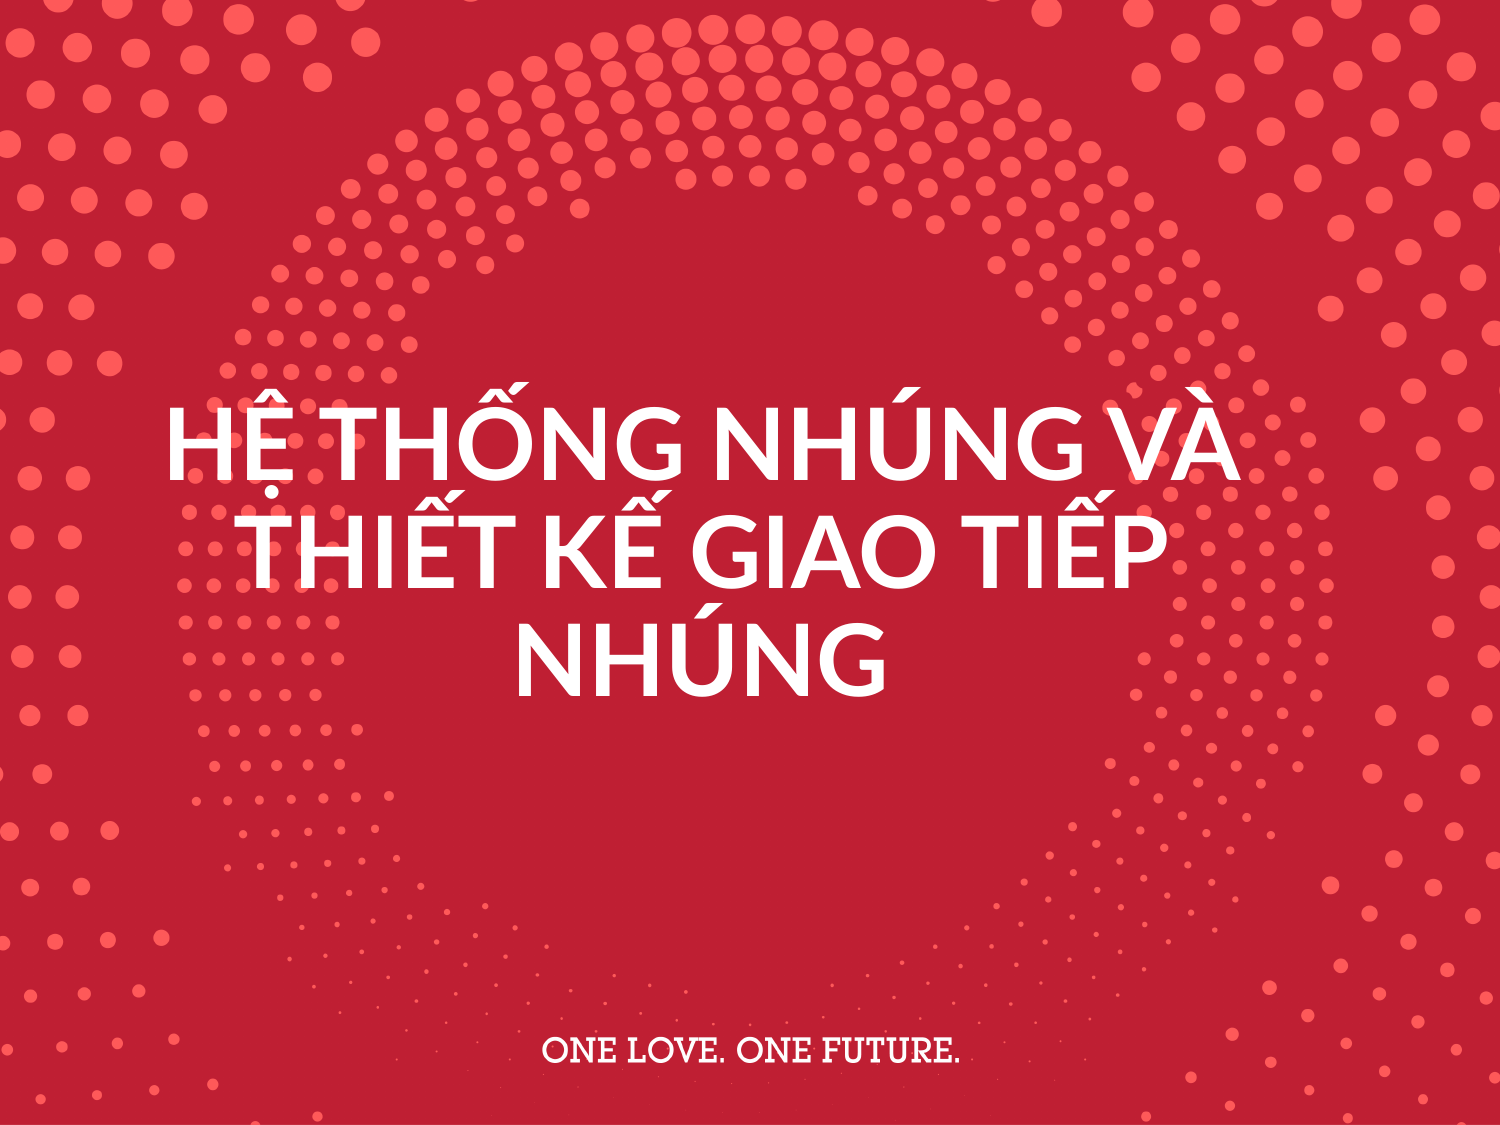

# HỆ THỐNG NHÚNG VÀ THIẾT KẾ GIAO TIẾP NHÚNG